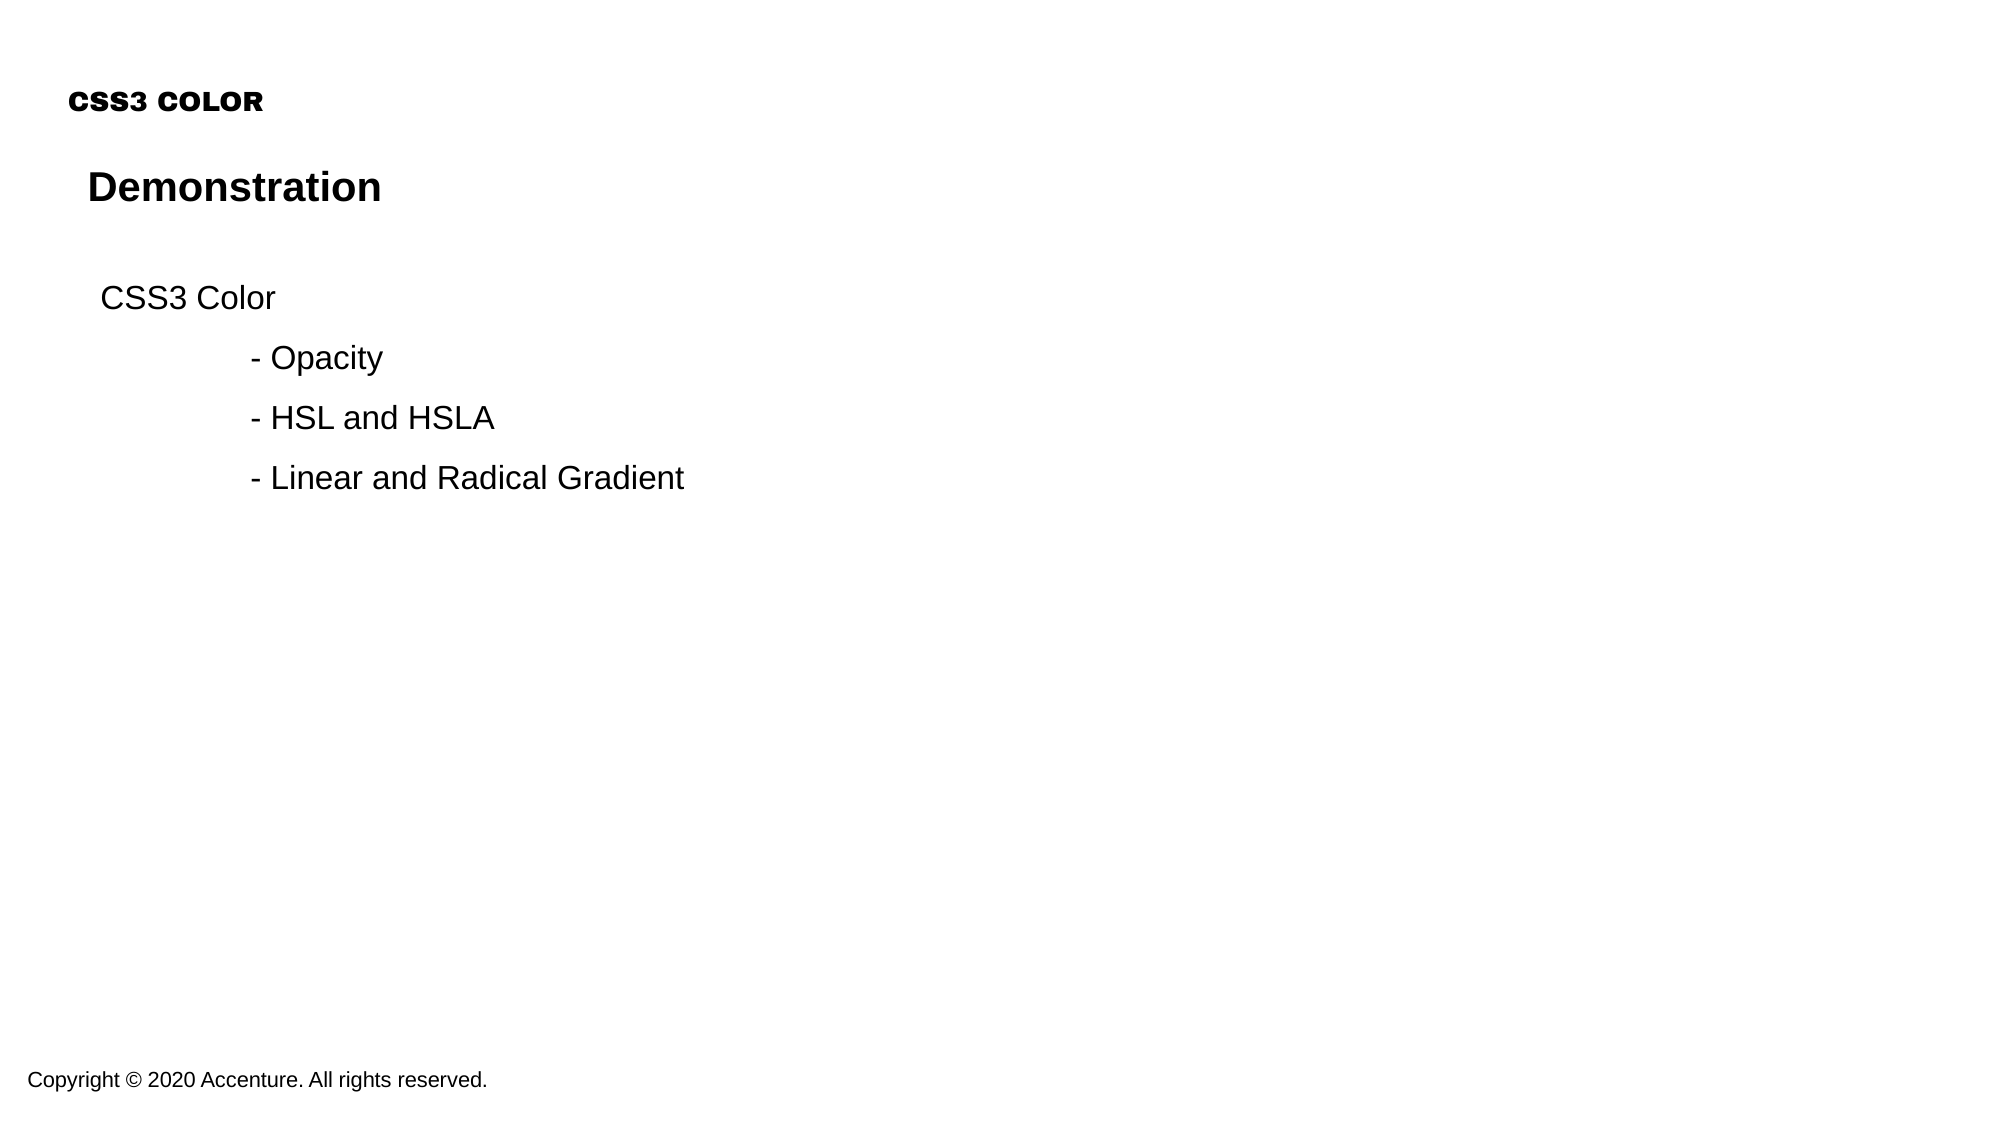

# CSS3 Color
 Demonstration
CSS3 Color
	- Opacity
	- HSL and HSLA
	- Linear and Radical Gradient